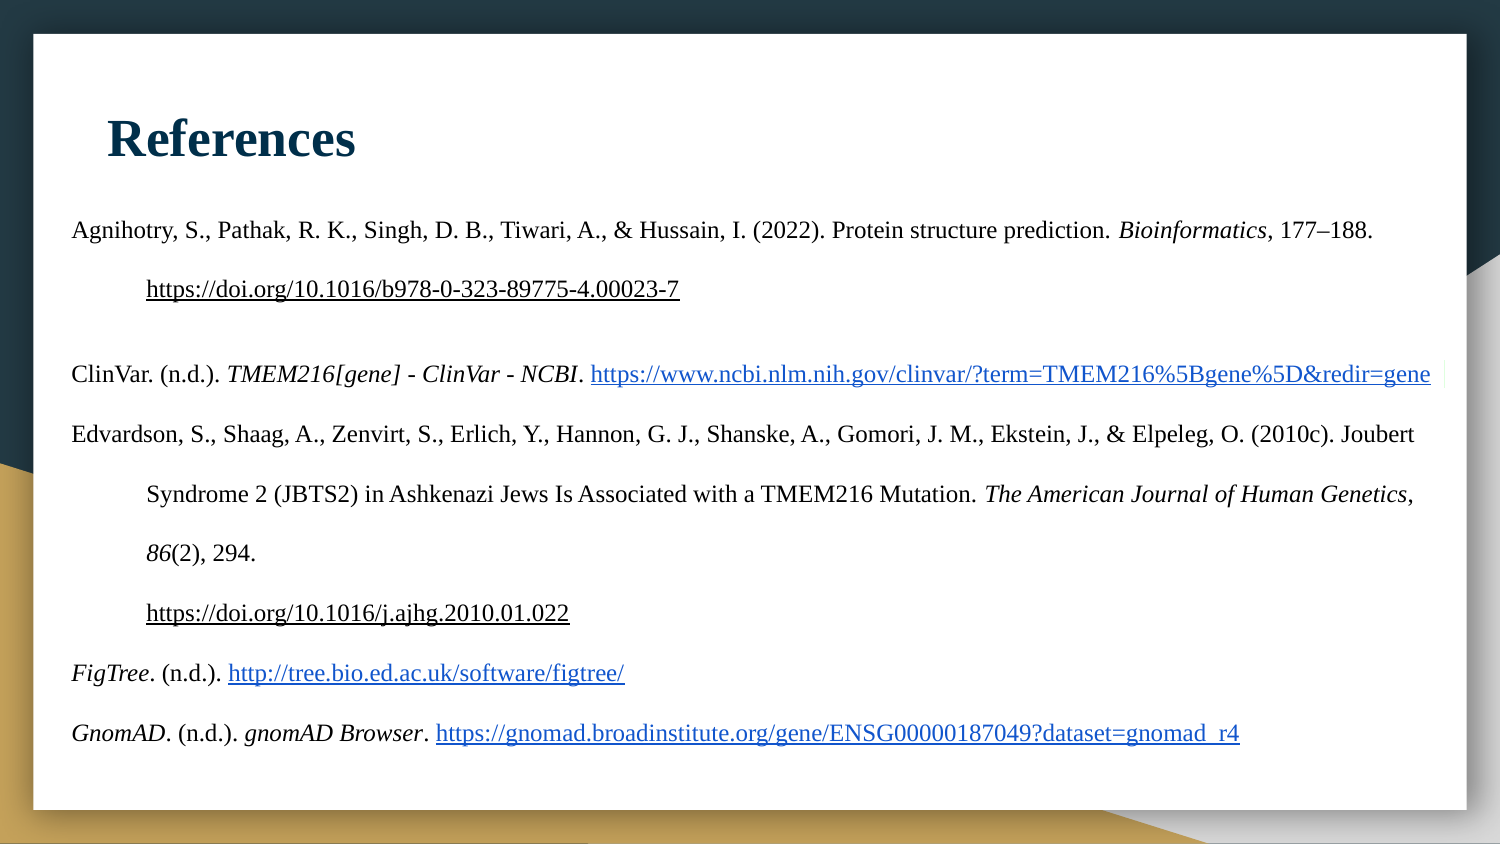

# References
Agnihotry, S., Pathak, R. K., Singh, D. B., Tiwari, A., & Hussain, I. (2022). Protein structure prediction. Bioinformatics, 177–188.
https://doi.org/10.1016/b978-0-323-89775-4.00023-7
ClinVar. (n.d.). TMEM216[gene] - ClinVar - NCBI. https://www.ncbi.nlm.nih.gov/clinvar/?term=TMEM216%5Bgene%5D&redir=gene
Edvardson, S., Shaag, A., Zenvirt, S., Erlich, Y., Hannon, G. J., Shanske, A., Gomori, J. M., Ekstein, J., & Elpeleg, O. (2010c). Joubert
Syndrome 2 (JBTS2) in Ashkenazi Jews Is Associated with a TMEM216 Mutation. The American Journal of Human Genetics, 86(2), 294.
https://doi.org/10.1016/j.ajhg.2010.01.022
FigTree. (n.d.). http://tree.bio.ed.ac.uk/software/figtree/
GnomAD. (n.d.). gnomAD Browser. https://gnomad.broadinstitute.org/gene/ENSG00000187049?dataset=gnomad_r4